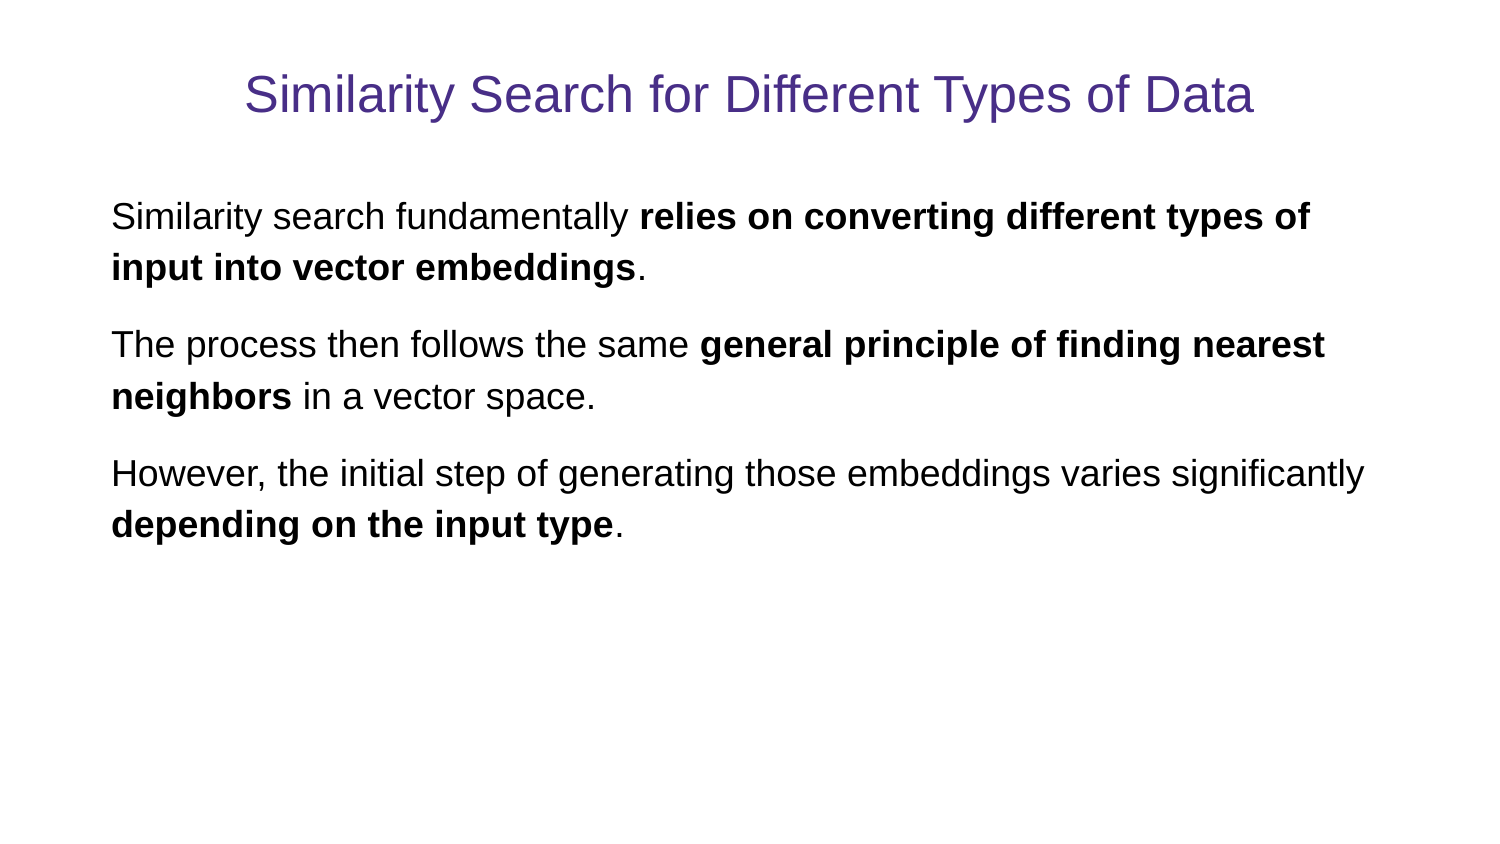

# Similarity Search for Different Types of Data
Similarity search fundamentally relies on converting different types of input into vector embeddings.
The process then follows the same general principle of finding nearest neighbors in a vector space.
However, the initial step of generating those embeddings varies significantly depending on the input type.